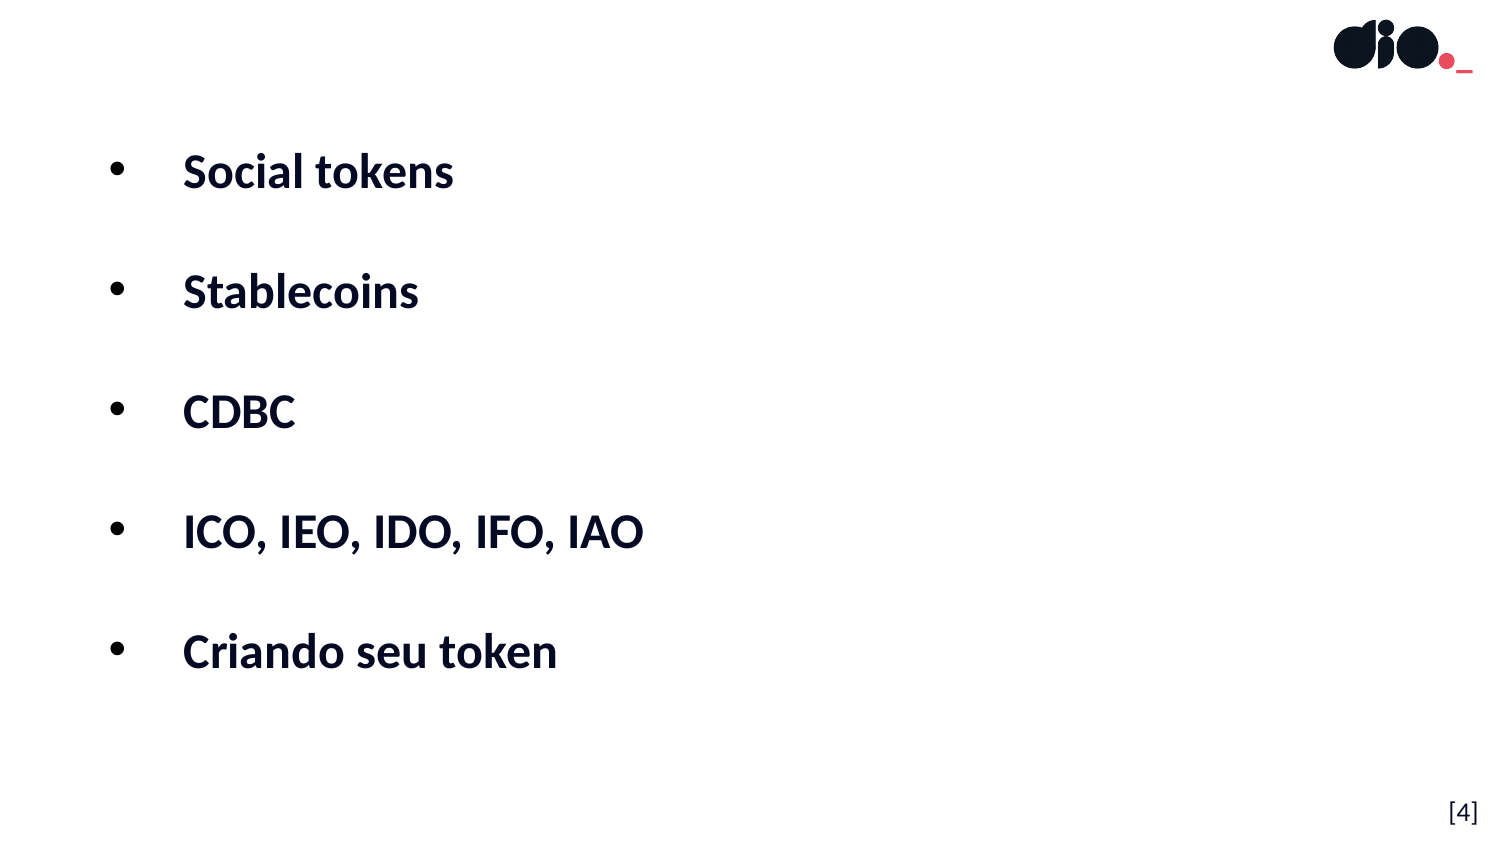

Social tokens
Stablecoins
CDBC
ICO, IEO, IDO, IFO, IAO
Criando seu token

[4]